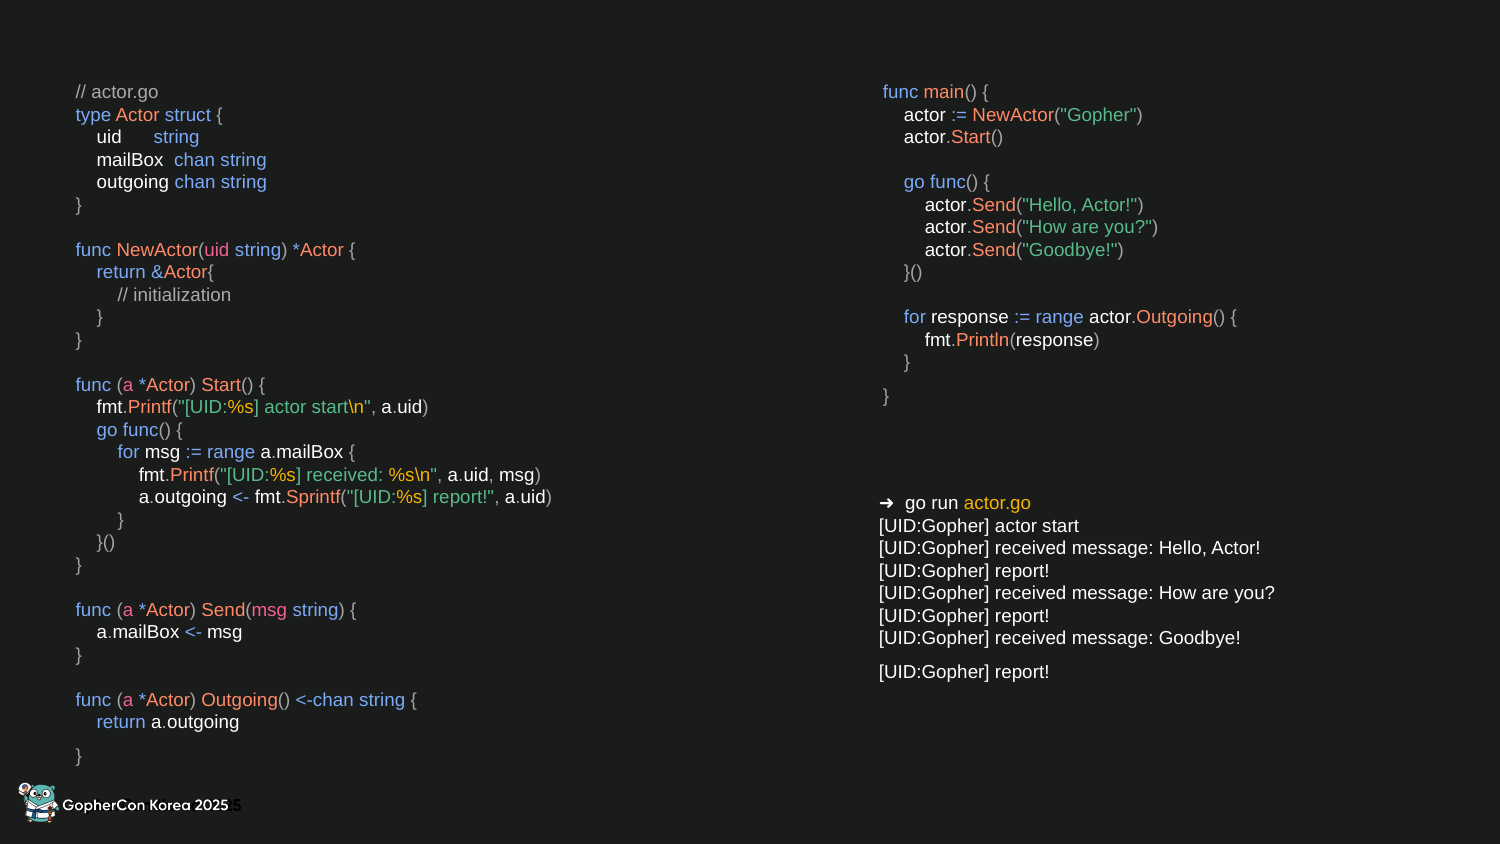

// actor.go
type Actor struct {
    uid      string
    mailBox  chan string
    outgoing chan string
}

func NewActor(uid string) *Actor {
    return &Actor{
        // initialization
    }
}

func (a *Actor) Start() {
    fmt.Printf("[UID:%s] actor start\n", a.uid)
    go func() {
        for msg := range a.mailBox {
            fmt.Printf("[UID:%s] received: %s\n", a.uid, msg)
            a.outgoing <- fmt.Sprintf("[UID:%s] report!", a.uid)
        }
    }()
}

func (a *Actor) Send(msg string) {
    a.mailBox <- msg
}

func (a *Actor) Outgoing() <-chan string {
    return a.outgoing
}

func main() {
    actor := NewActor("Gopher")
    actor.Start()

    go func() {
        actor.Send("Hello, Actor!")
        actor.Send("How are you?")
        actor.Send("Goodbye!")
    }()

    for response := range actor.Outgoing() {
        fmt.Println(response)
    }
}

➜  go run actor.go
[UID:Gopher] actor start
[UID:Gopher] received message: Hello, Actor!
[UID:Gopher] report!
[UID:Gopher] received message: How are you?
[UID:Gopher] report!
[UID:Gopher] received message: Goodbye!
[UID:Gopher] report!